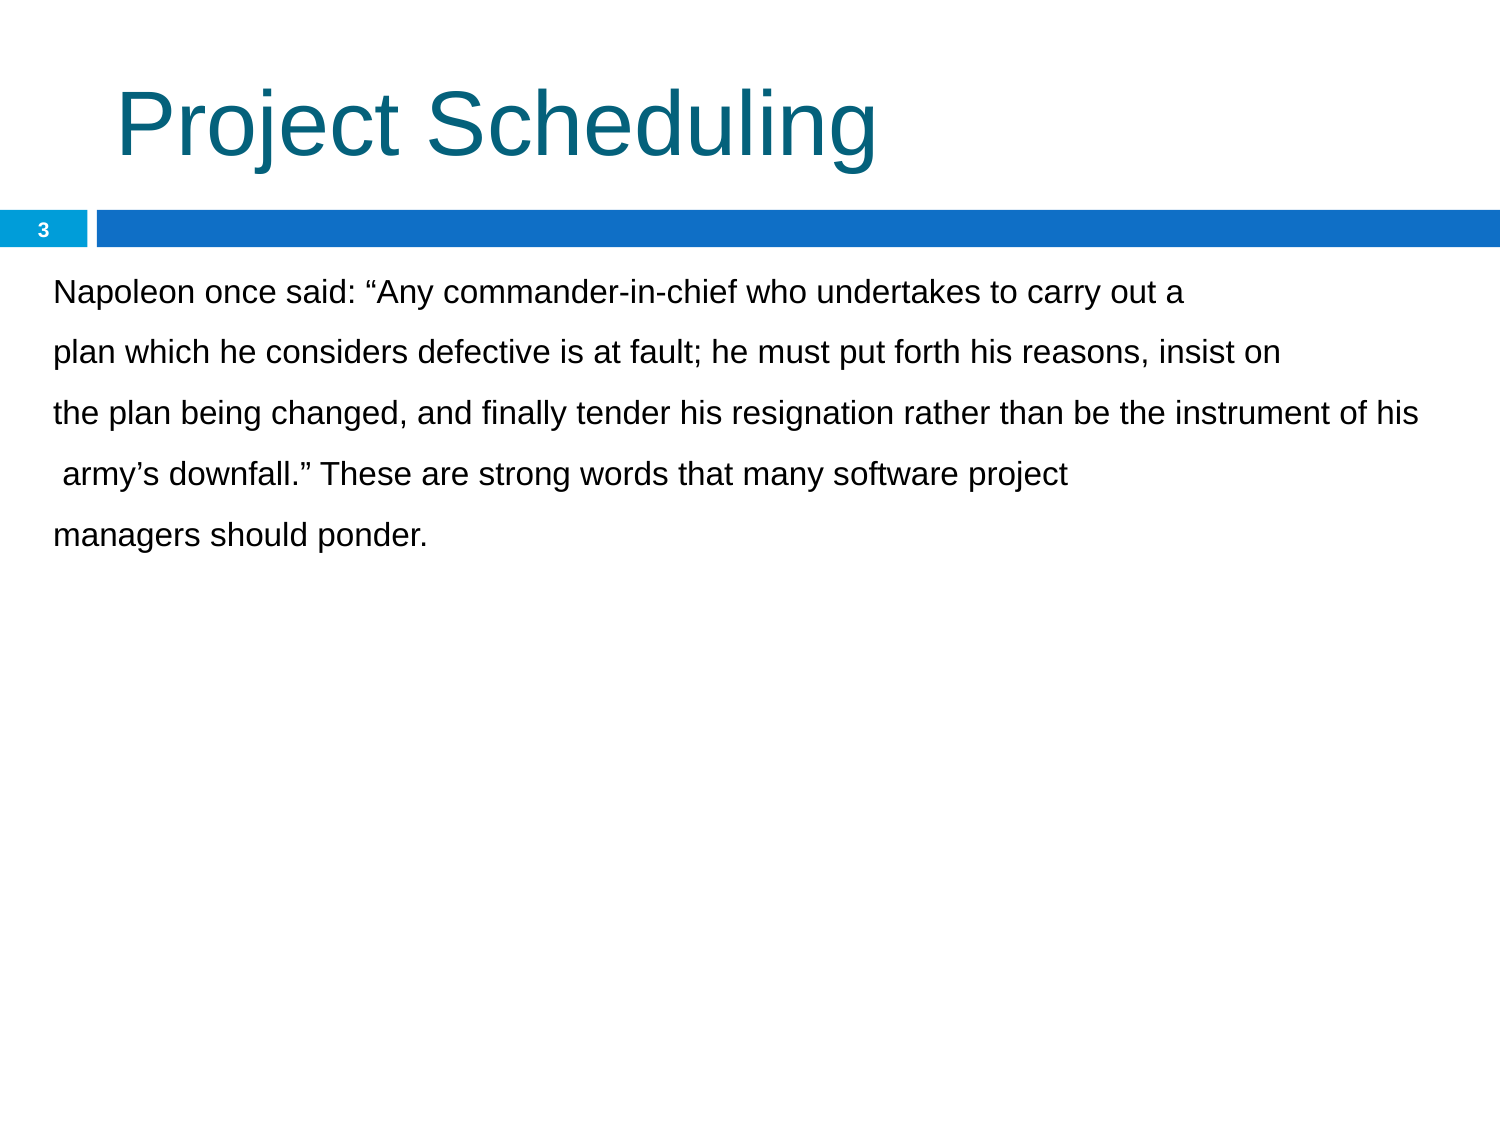

Project Scheduling
3
Napoleon once said: “Any commander-in-chief who undertakes to carry out a
plan which he considers defective is at fault; he must put forth his reasons, insist on
the plan being changed, and finally tender his resignation rather than be the instrument of his
 army’s downfall.” These are strong words that many software project
managers should ponder.